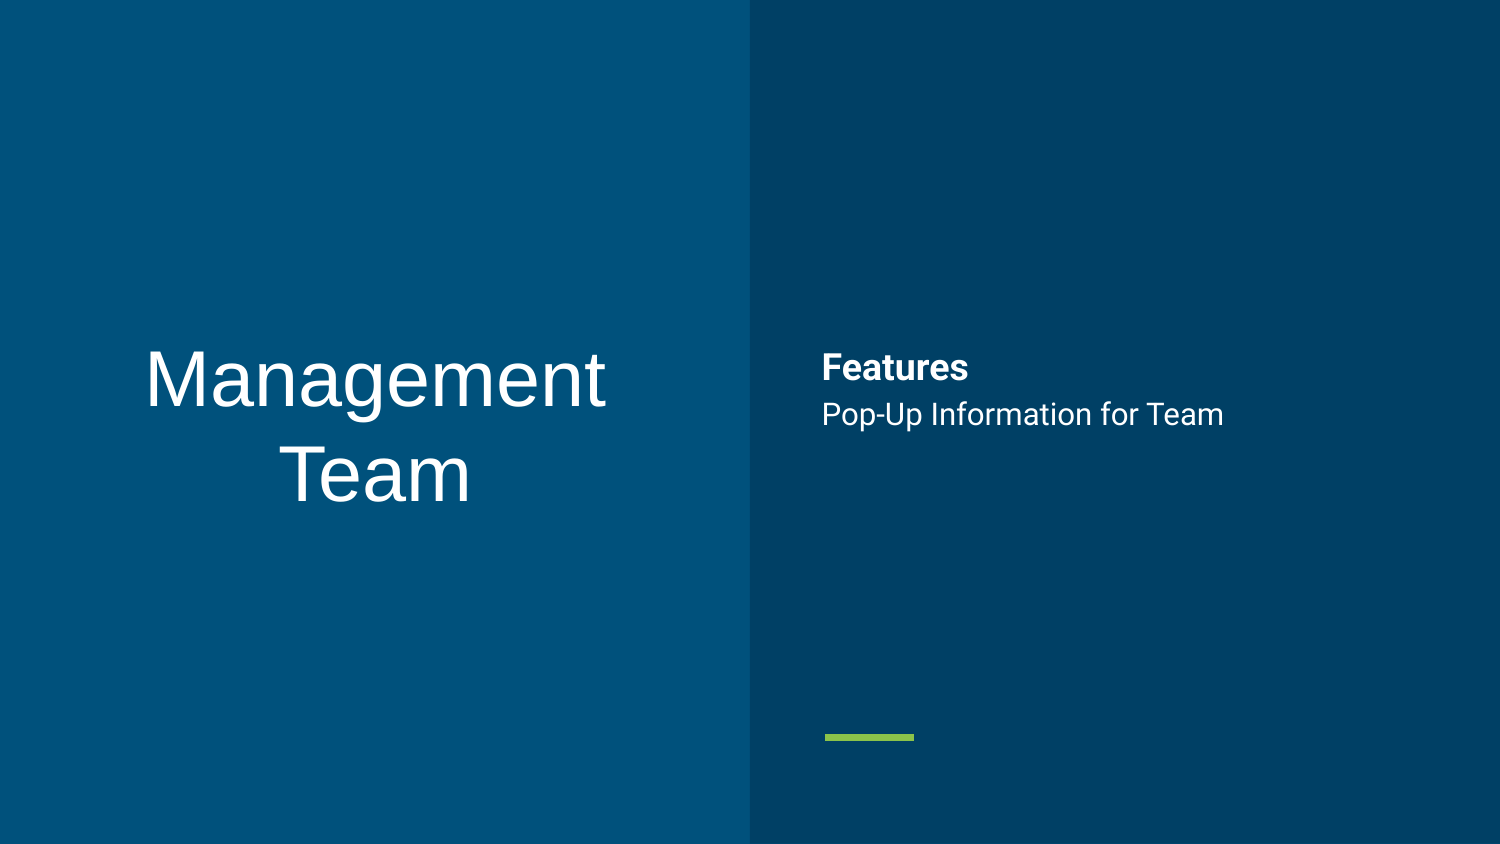

Features
Pop-Up Information for Team

# Management Team